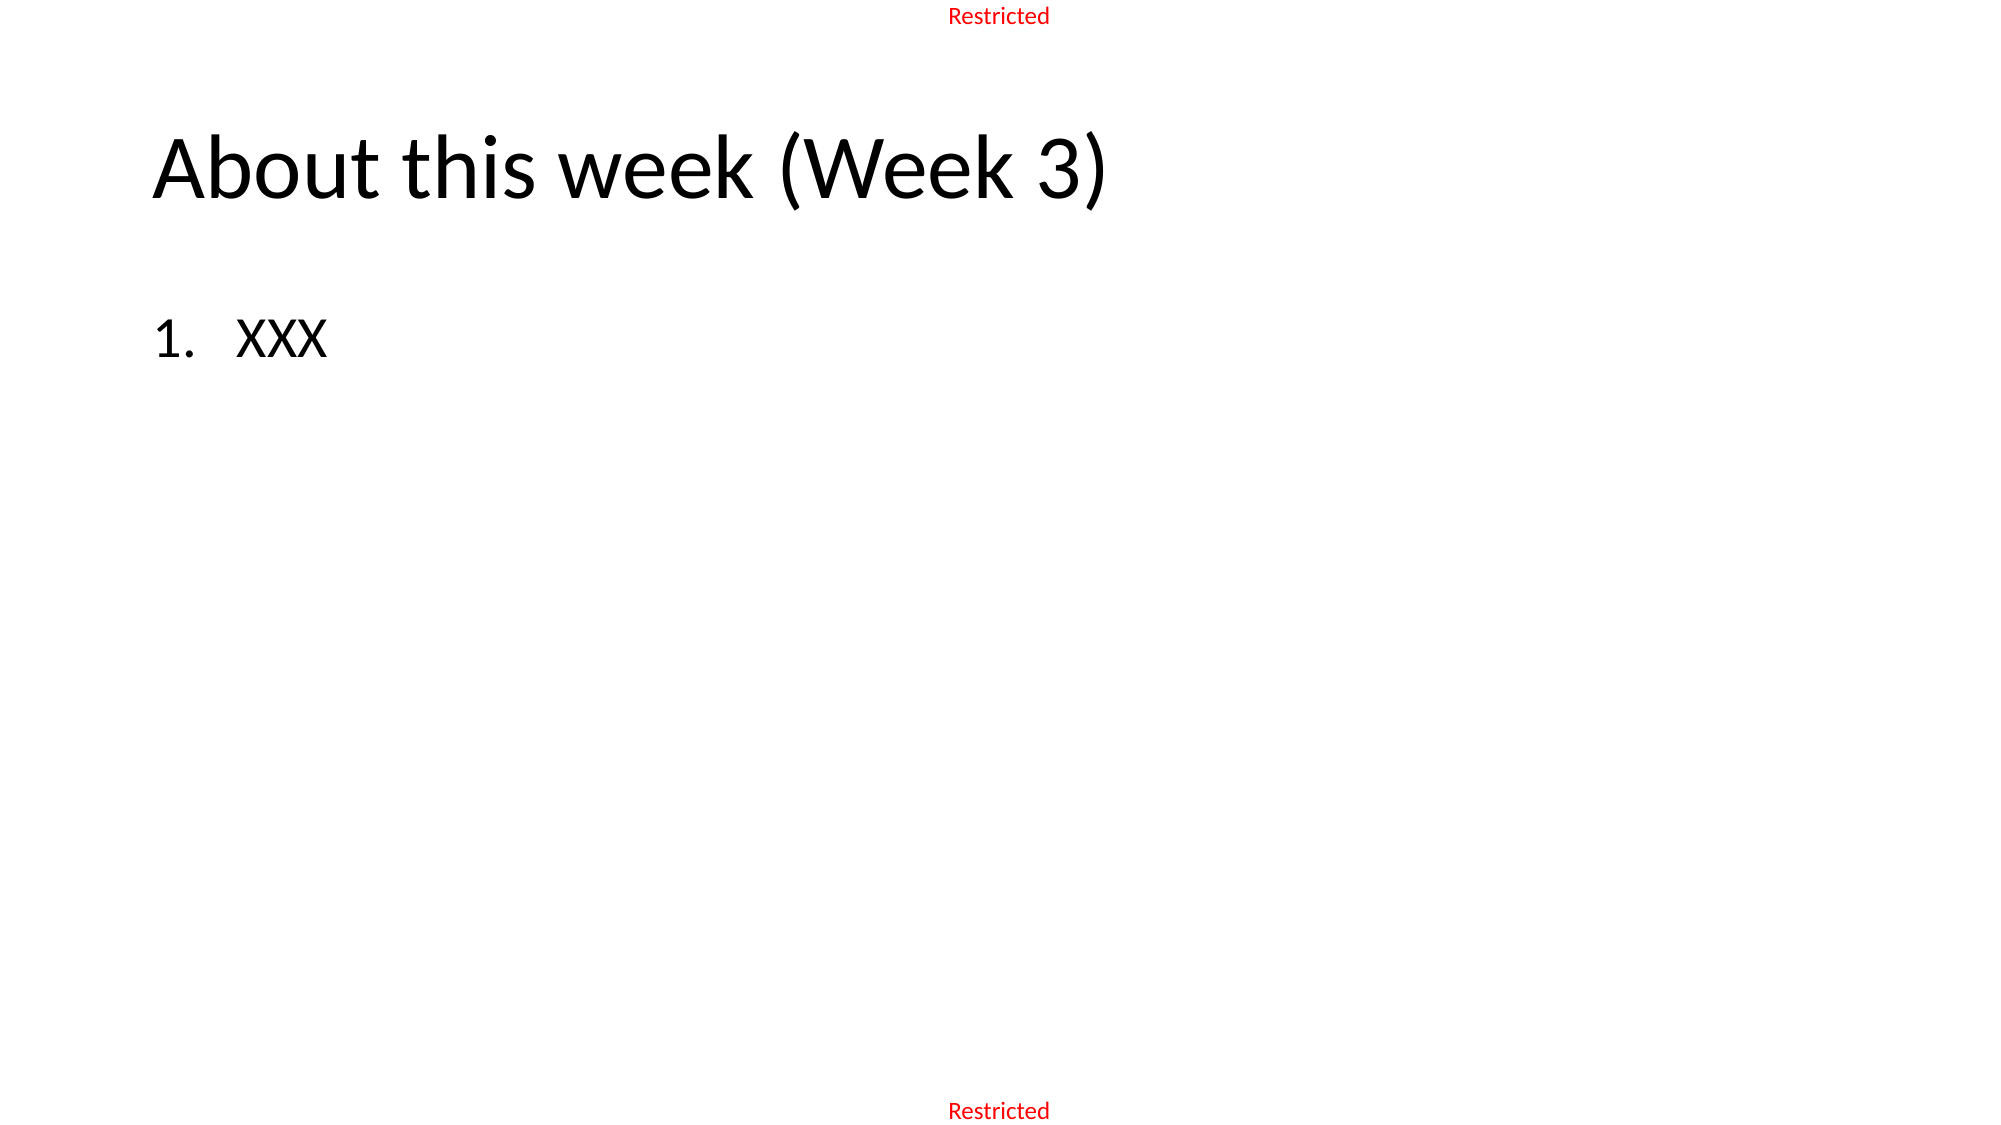

# About this week (Week 3)
XXX